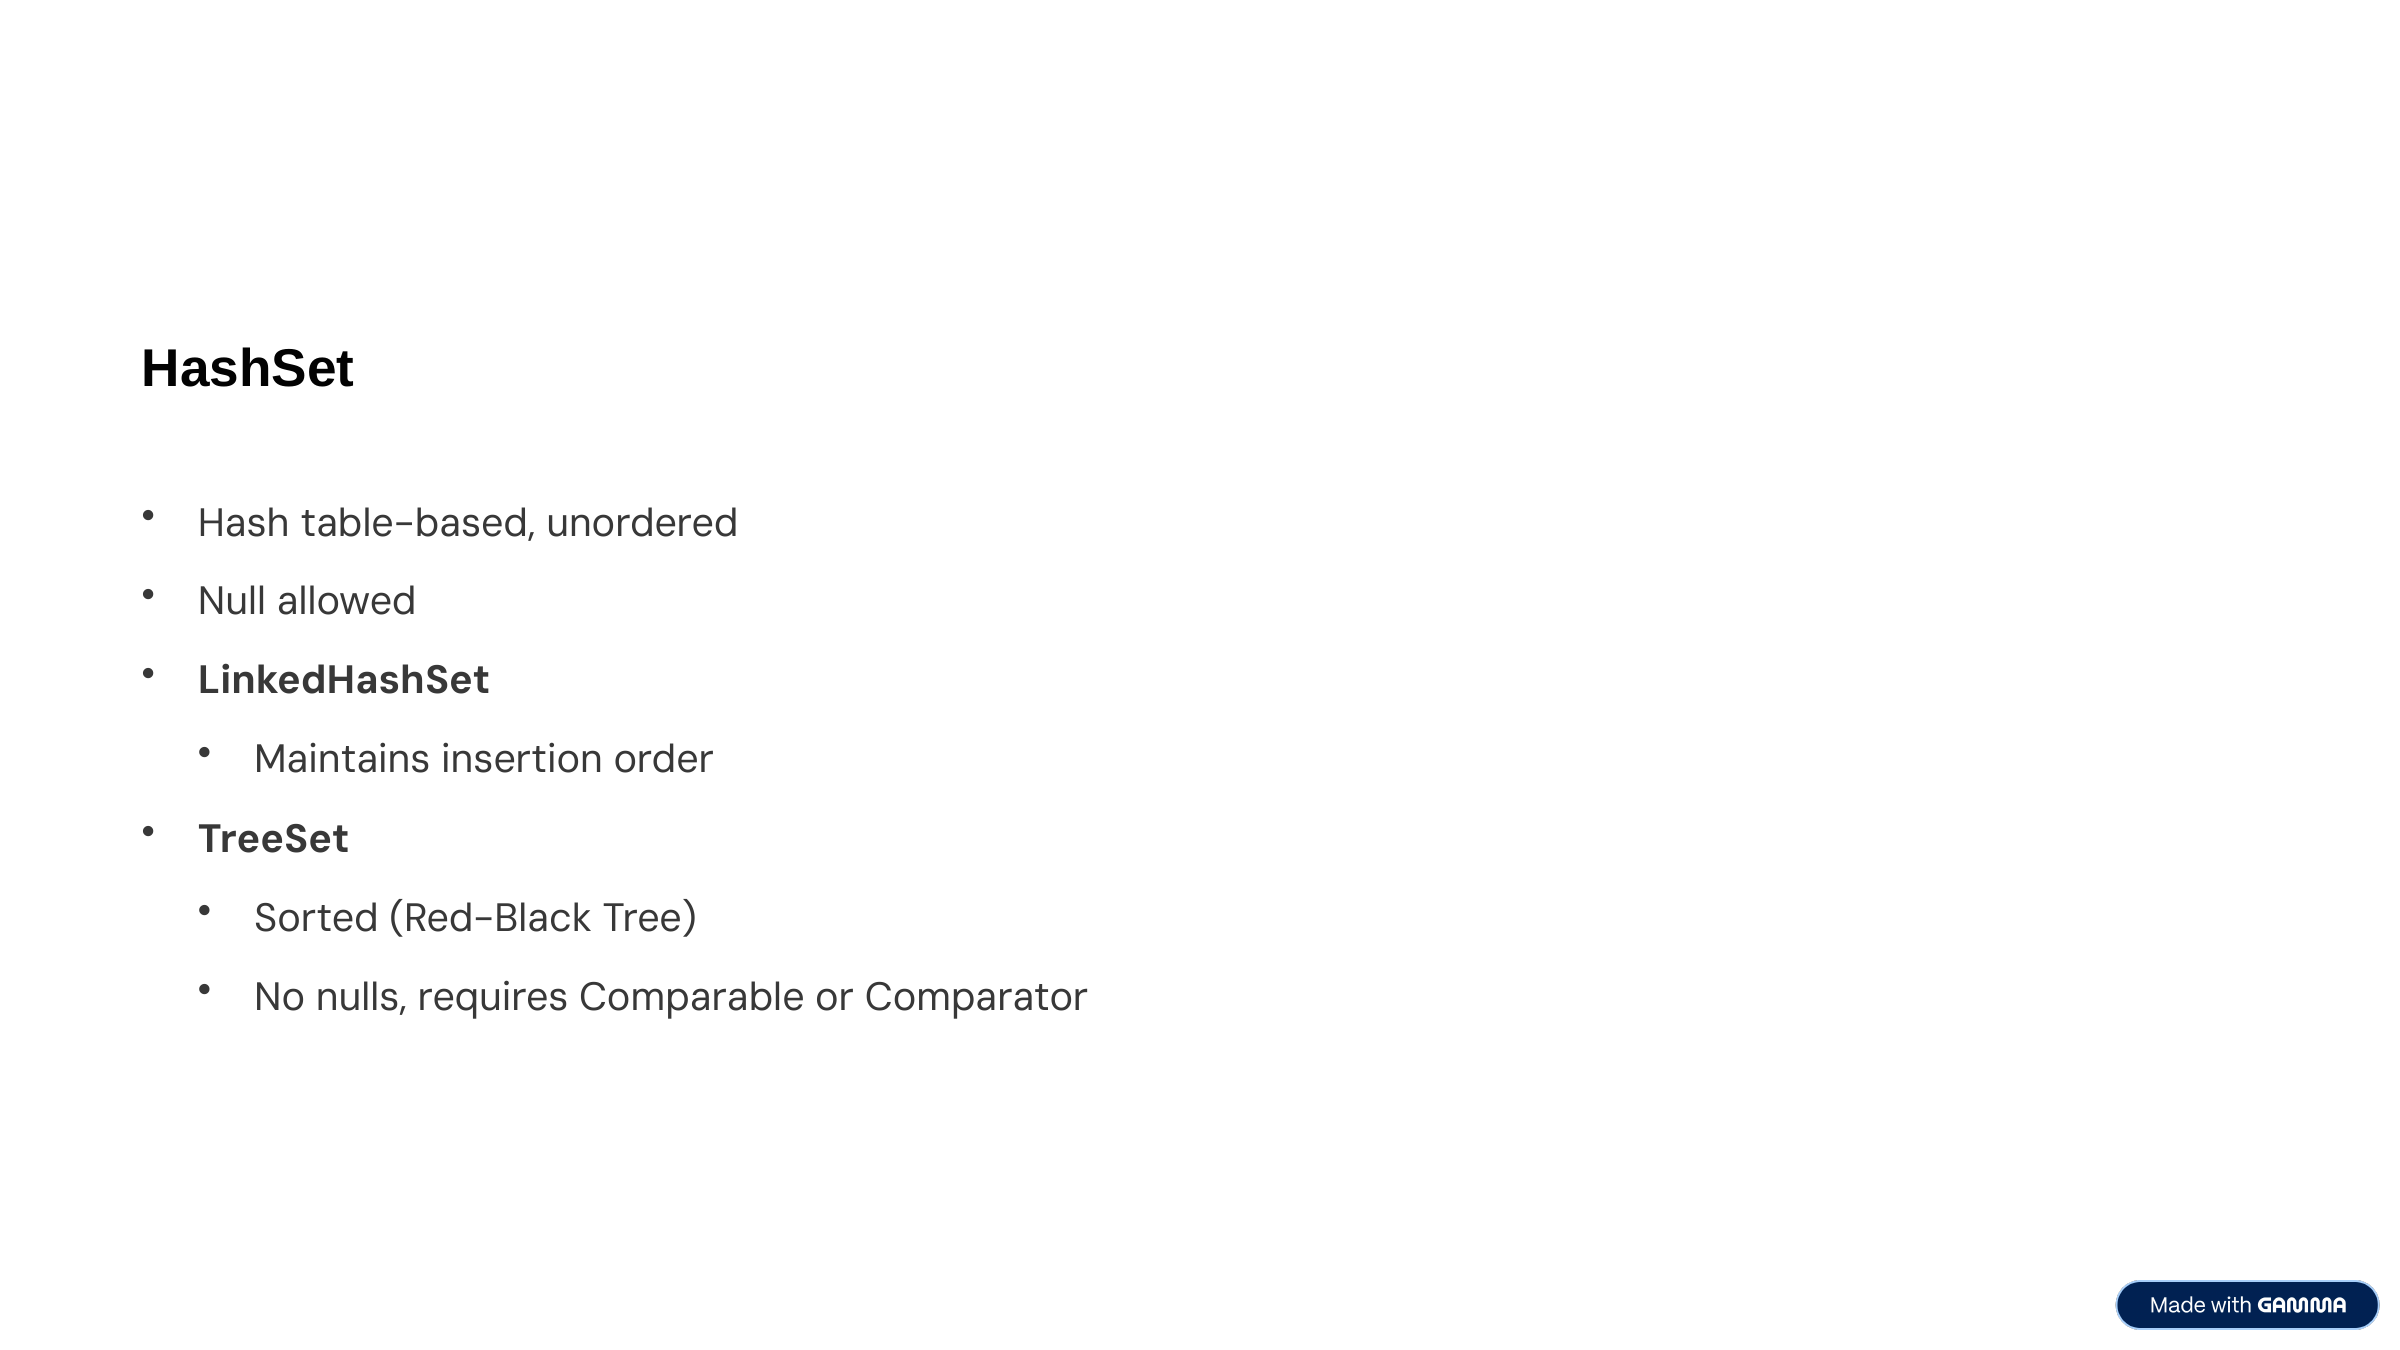

HashSet
Hash table-based, unordered
Null allowed
LinkedHashSet
Maintains insertion order
TreeSet
Sorted (Red-Black Tree)
No nulls, requires Comparable or Comparator